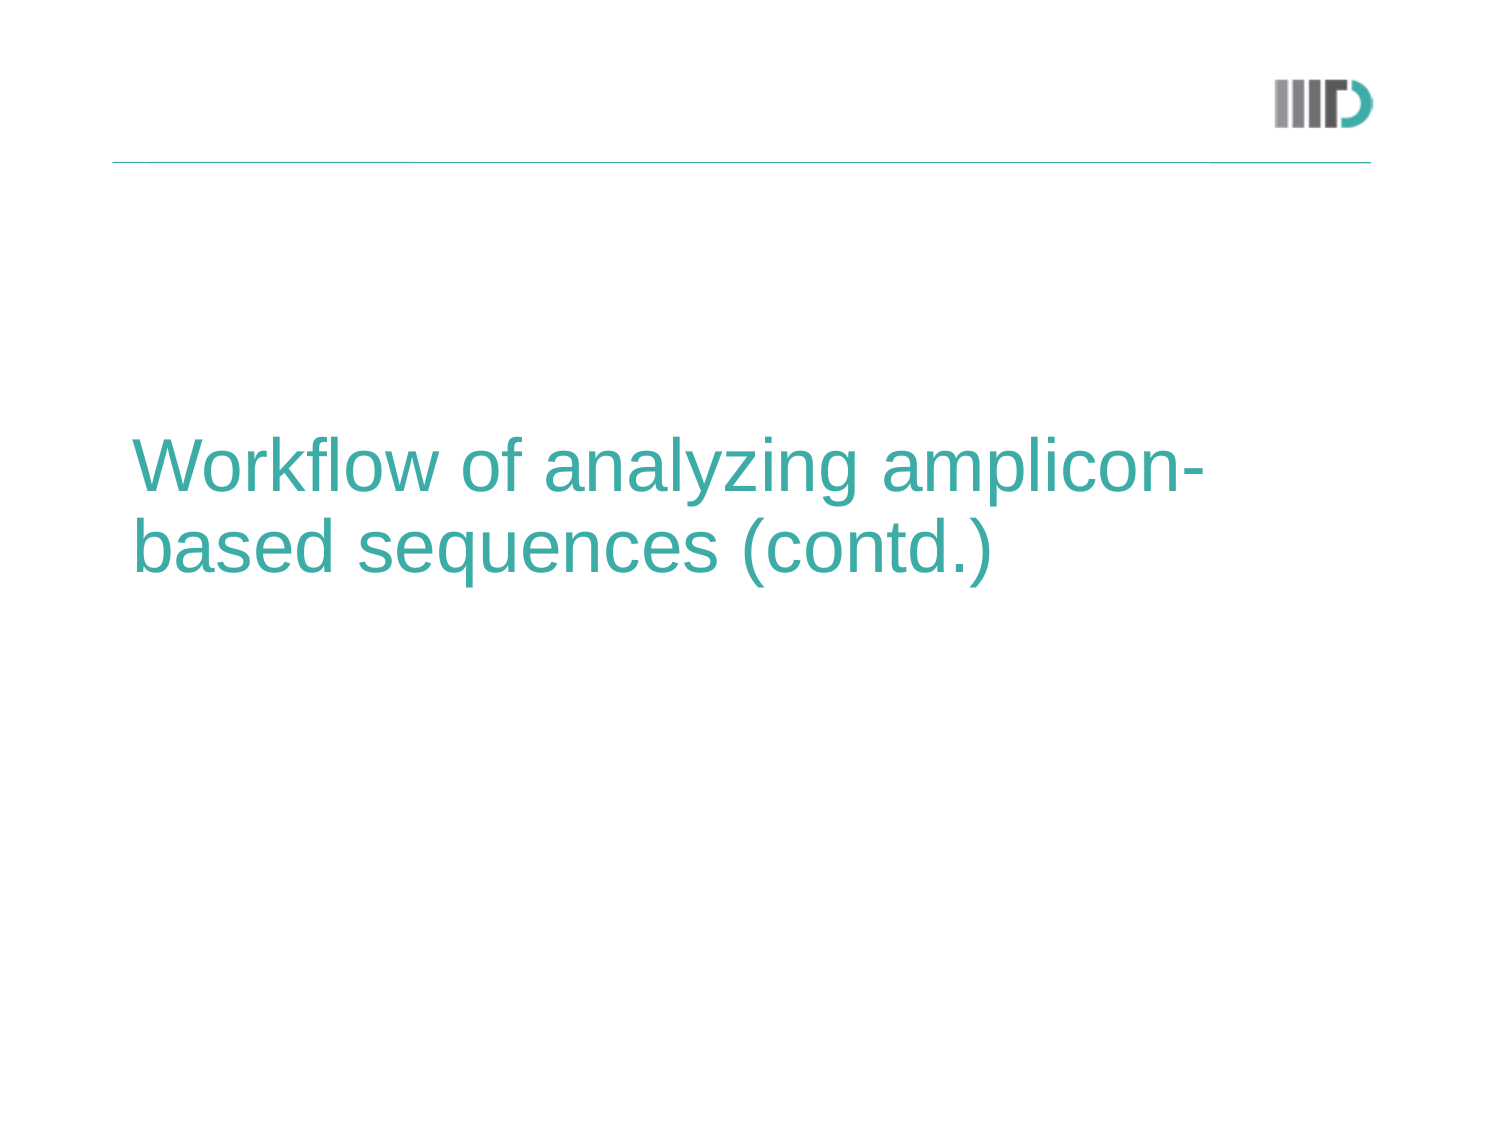

# Workflow of analyzing amplicon-based sequences (contd.)